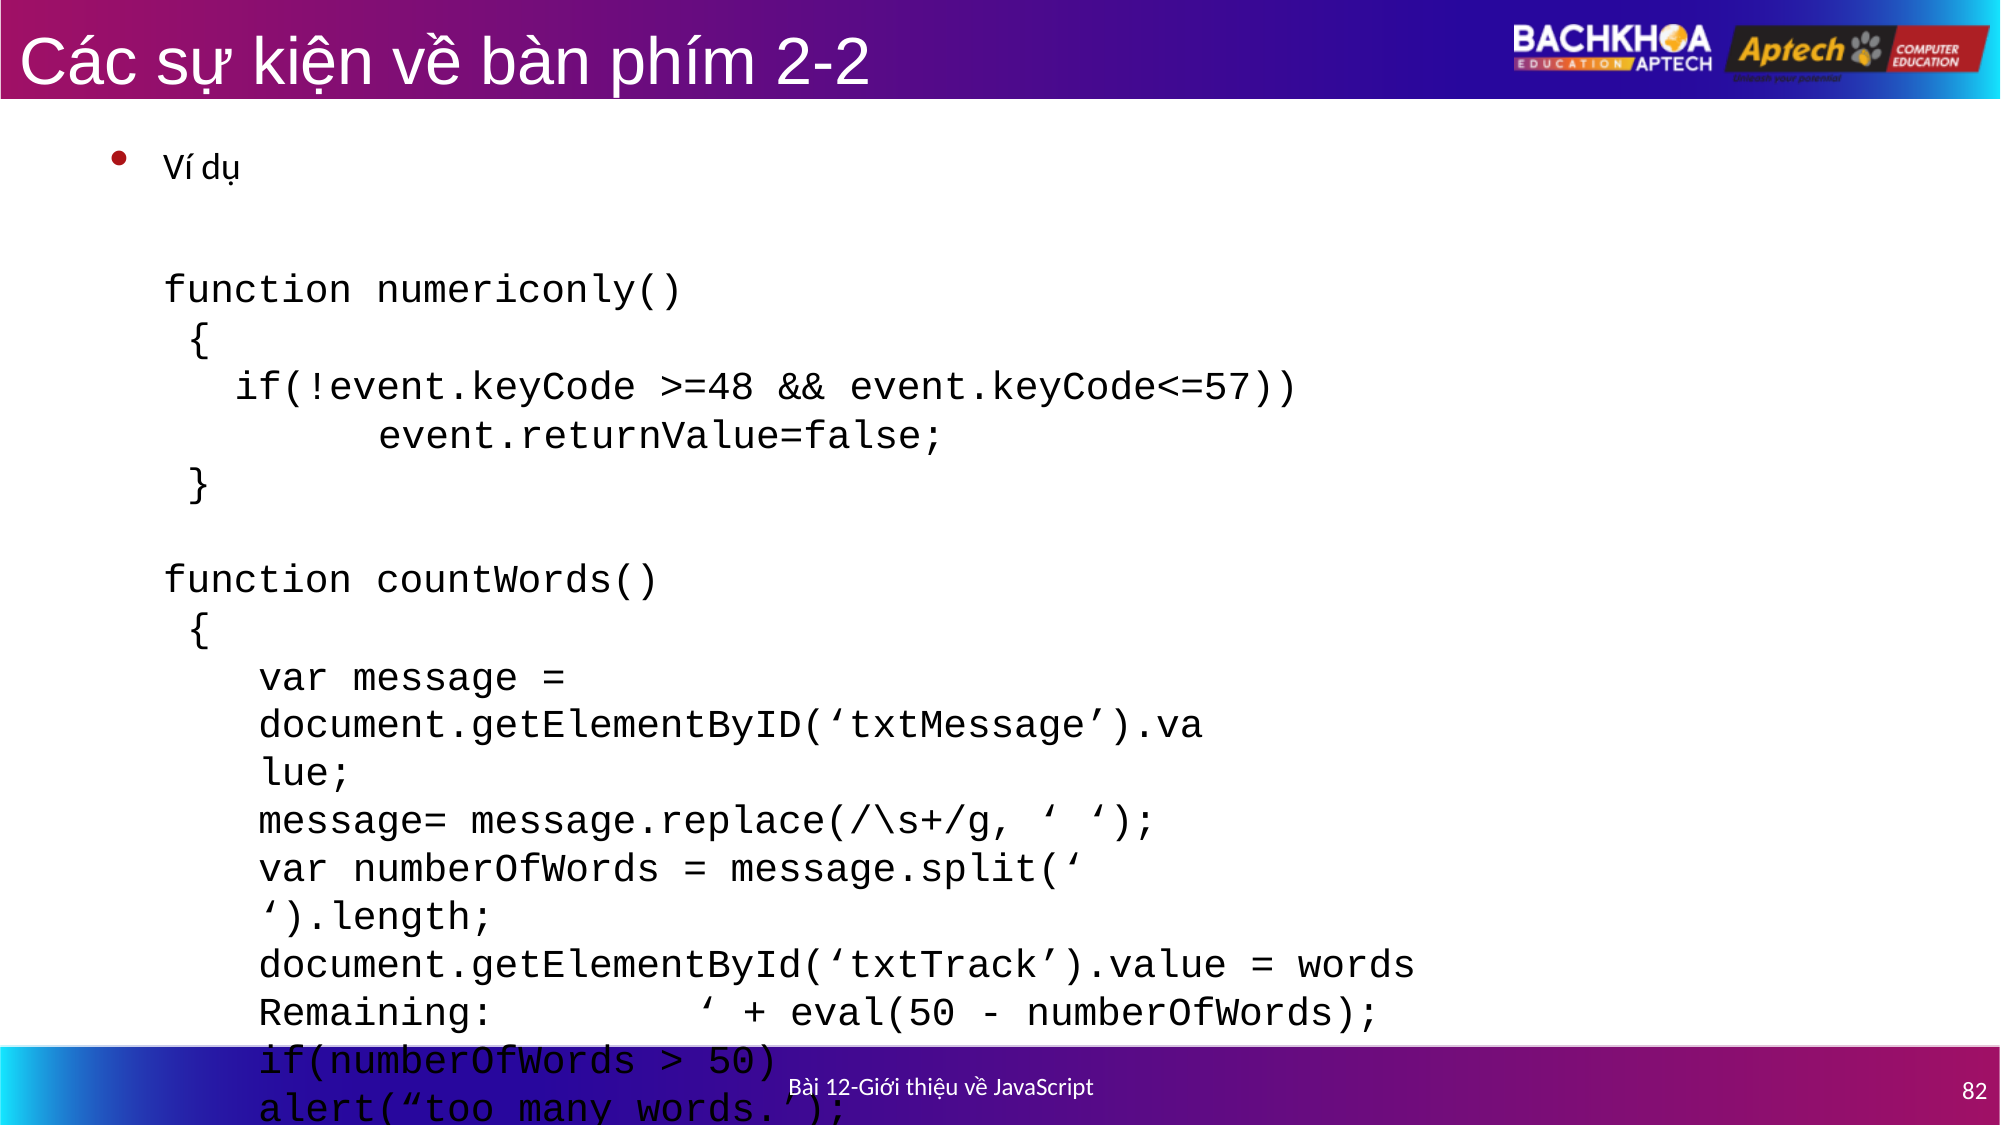

# Các sự kiện về bàn phím 2-2
Ví dụ

function numericonly()
{
if(!event.keyCode >=48 && event.keyCode<=57))
event.returnValue=false;
}

function countWords()
{
var message = document.getElementByID(‘txtMessage’).value;
message= message.replace(/\s+/g, ‘ ‘);
var numberOfWords = message.split(‘ ‘).length;
document.getElementById(‘txtTrack’).value = words  Remaining:	‘ + eval(50 - numberOfWords);  if(numberOfWords > 50)
alert(“too many words.’);
}
Bài 12-Giới thiệu về JavaScript
82